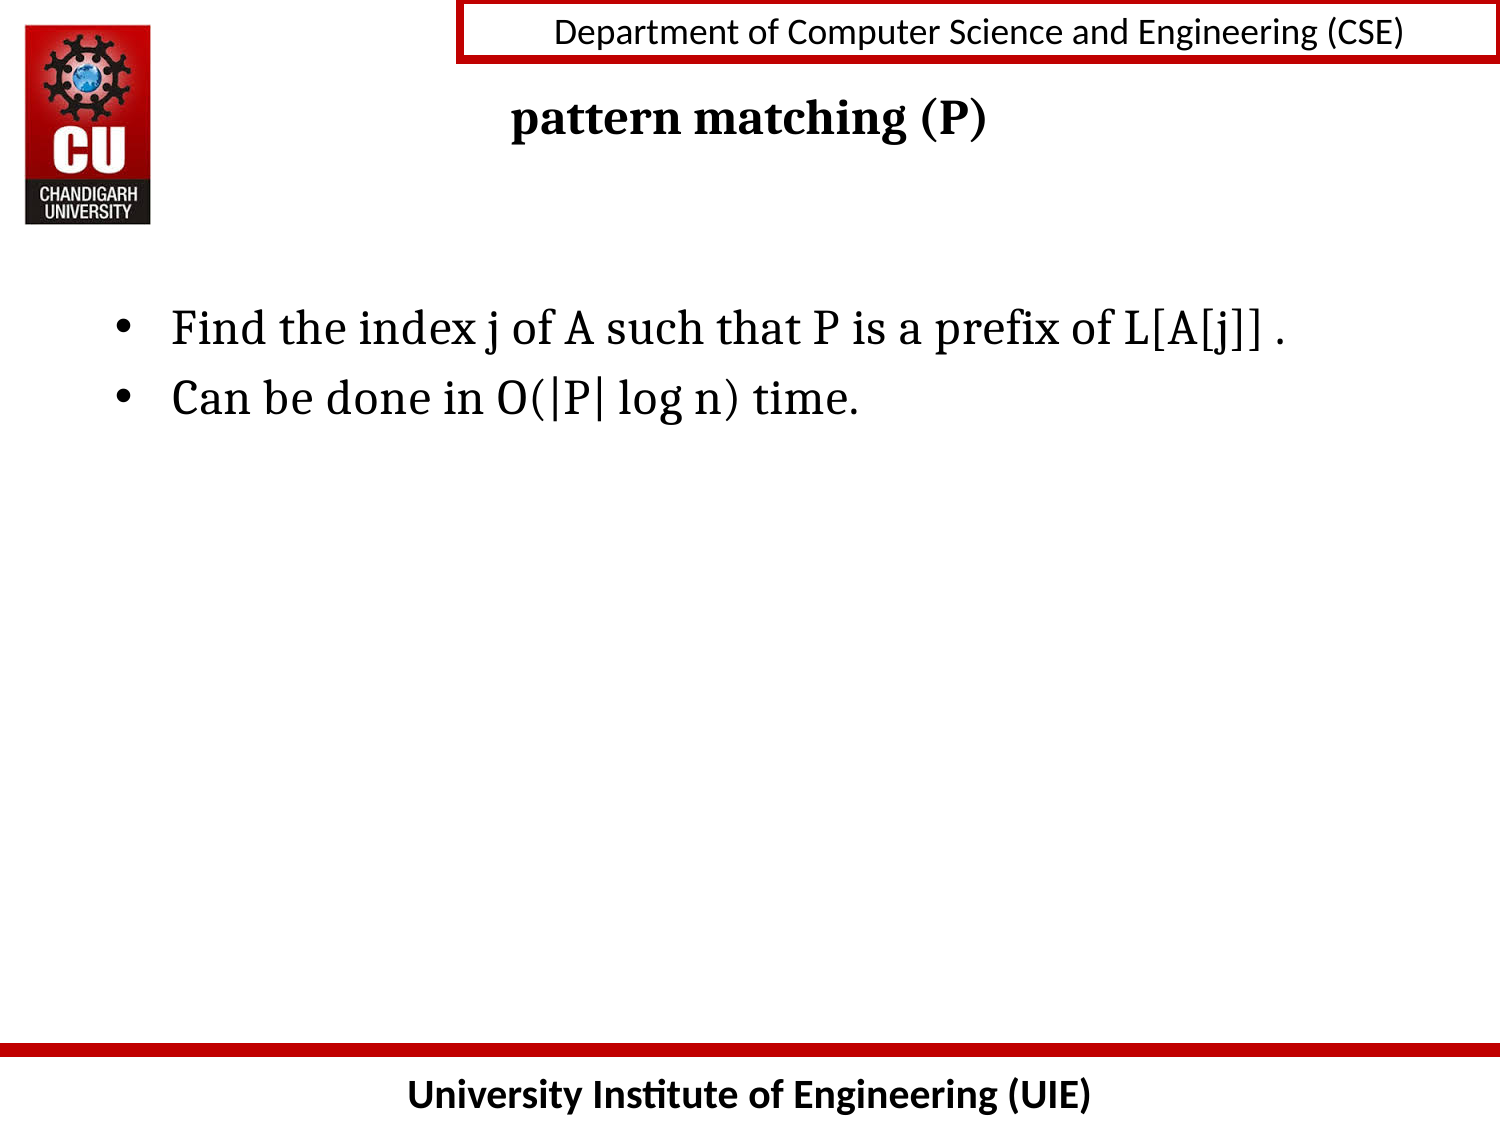

# pattern matching (P)
Find the index j of A such that P is a prefix of L[A[j]] .
Can be done in O(|P| log n) time.